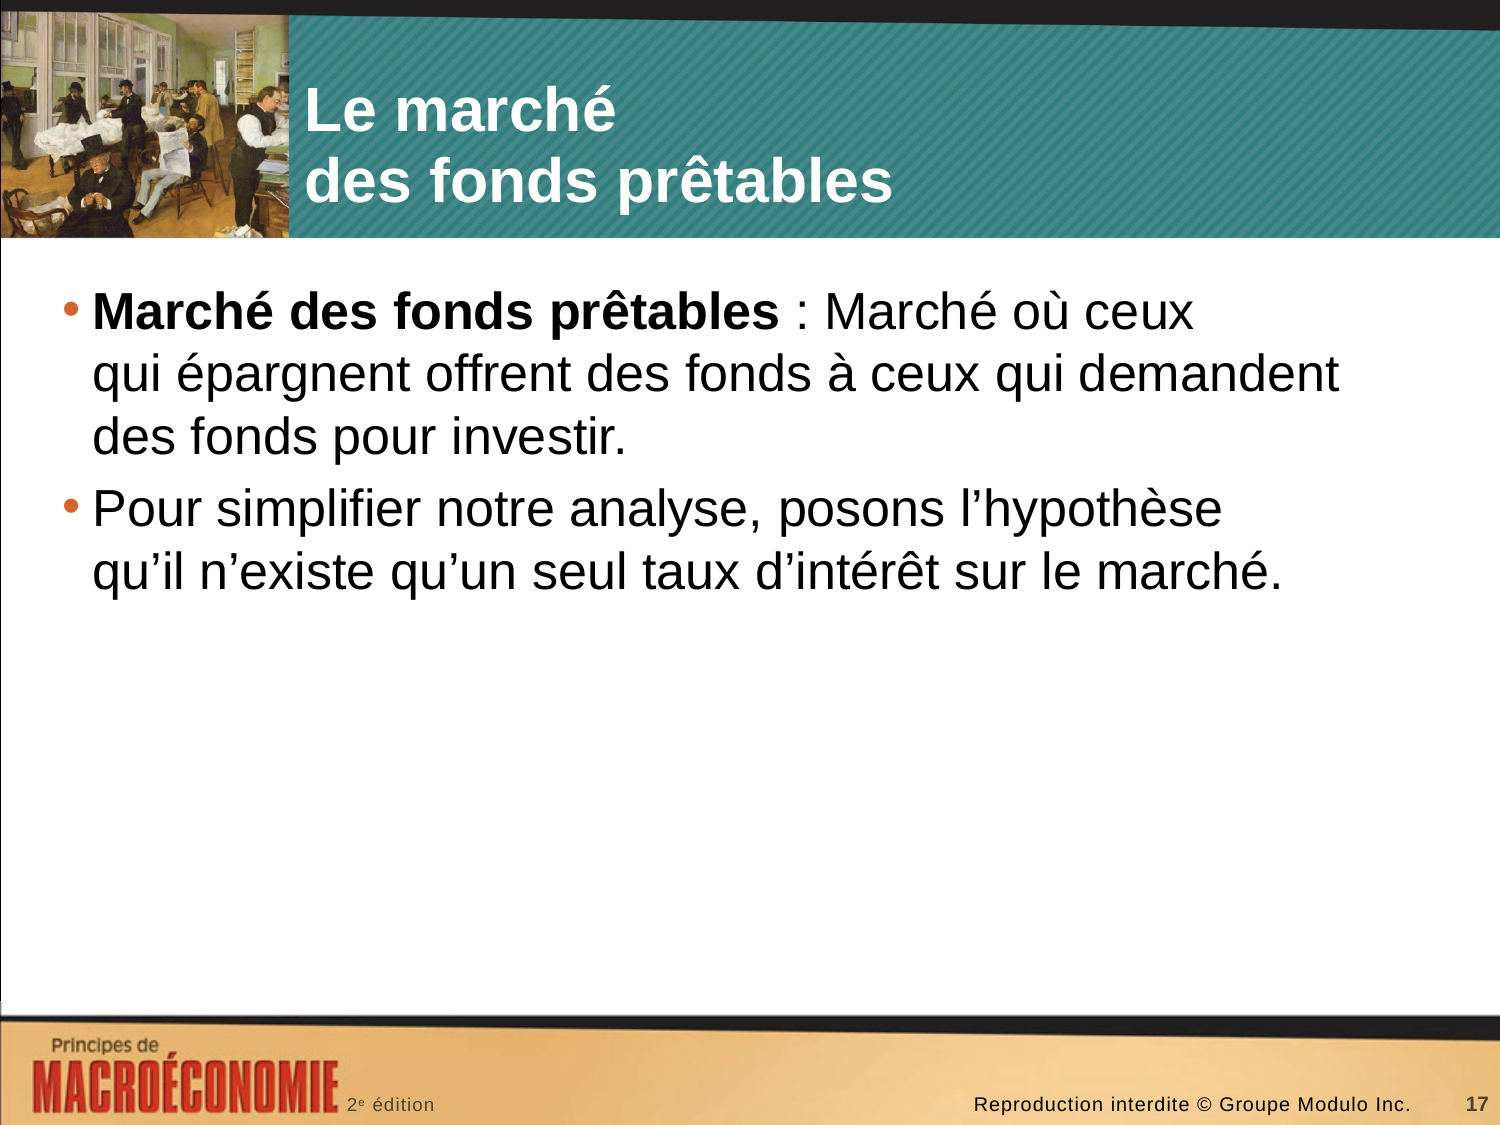

# Le marché des fonds prêtables
Marché des fonds prêtables : Marché où ceux           qui épargnent offrent des fonds à ceux qui demandent
des fonds pour investir.
Pour simplifier notre analyse, posons l’hypothèse
qu’il n’existe qu’un seul taux d’intérêt sur le marché.
17